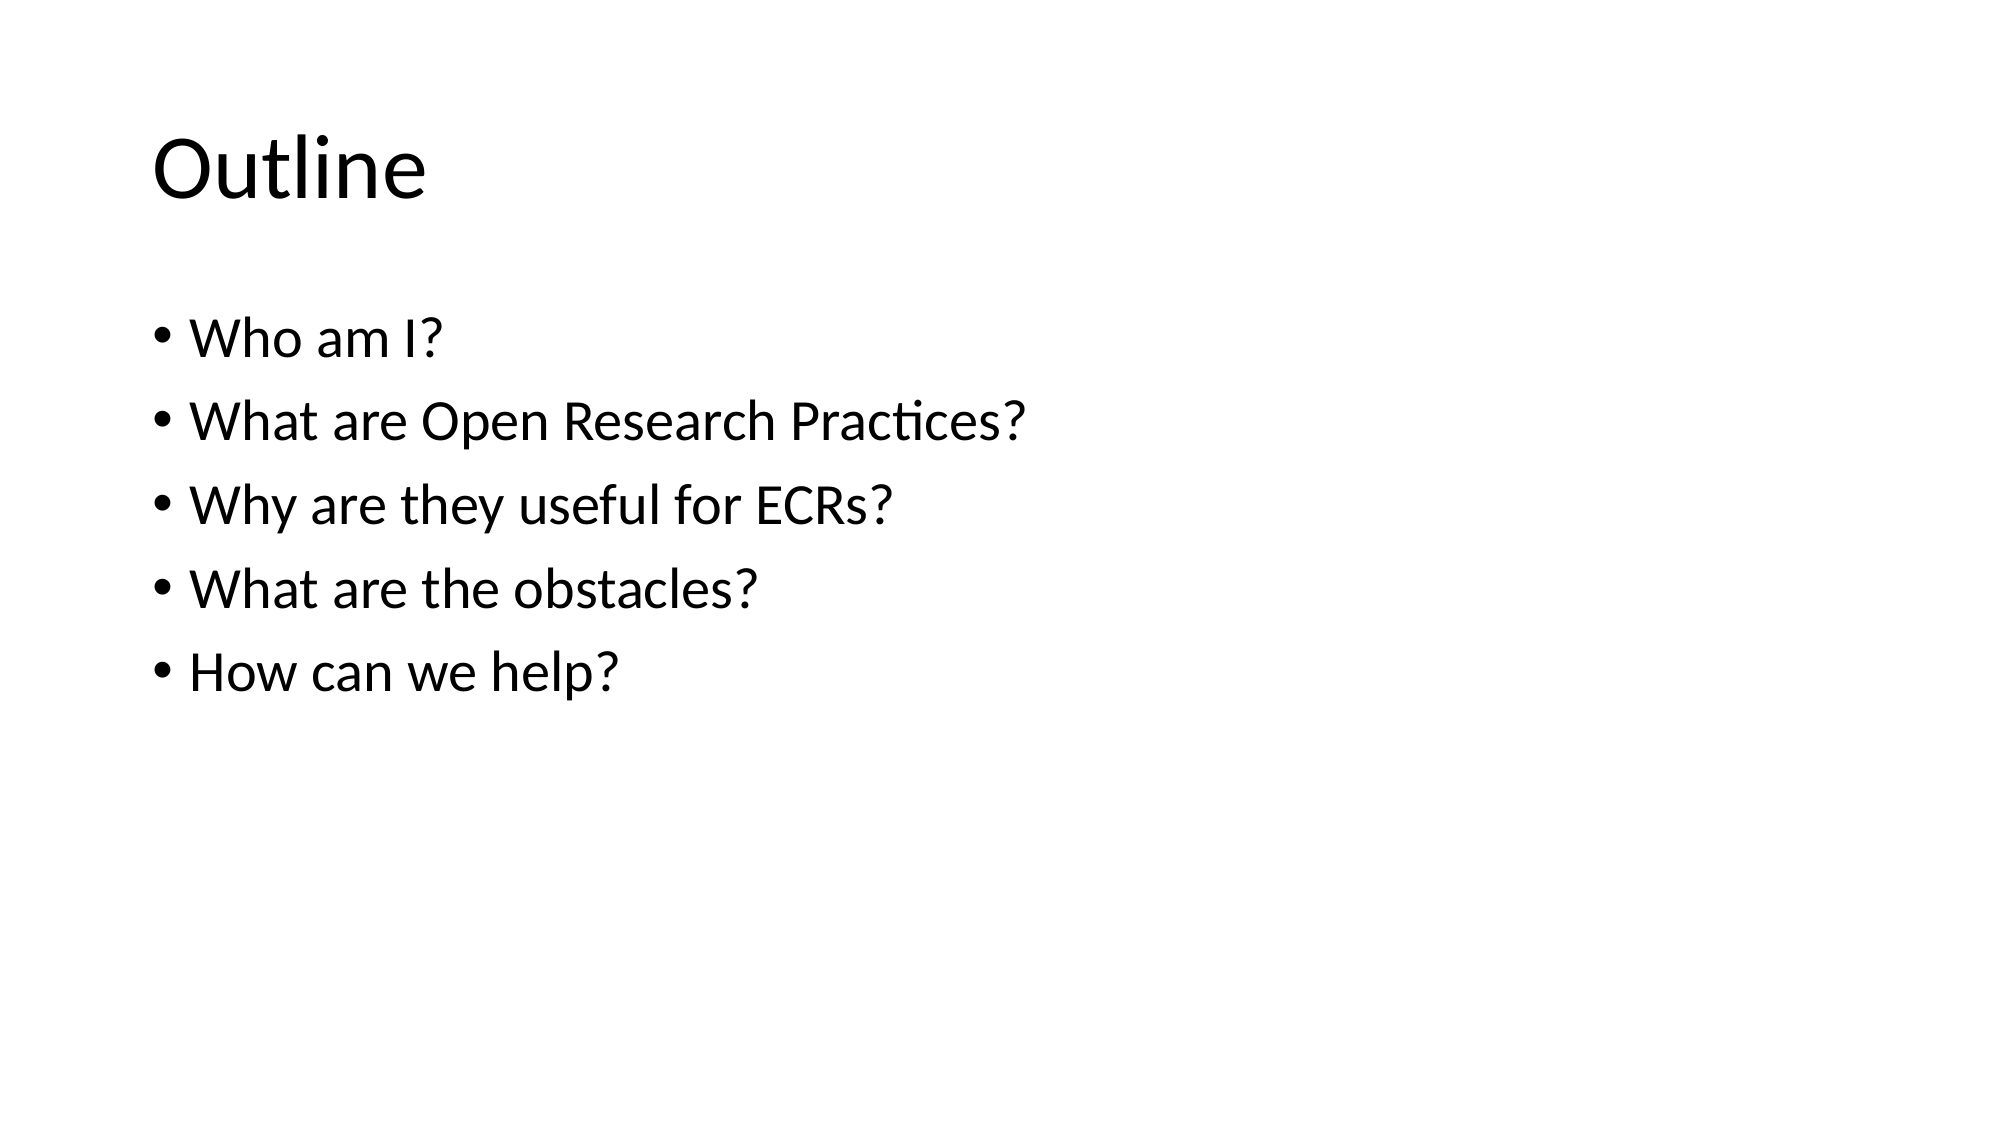

# Outline
Who am I?
What are Open Research Practices?
Why are they useful for ECRs?
What are the obstacles?
How can we help?